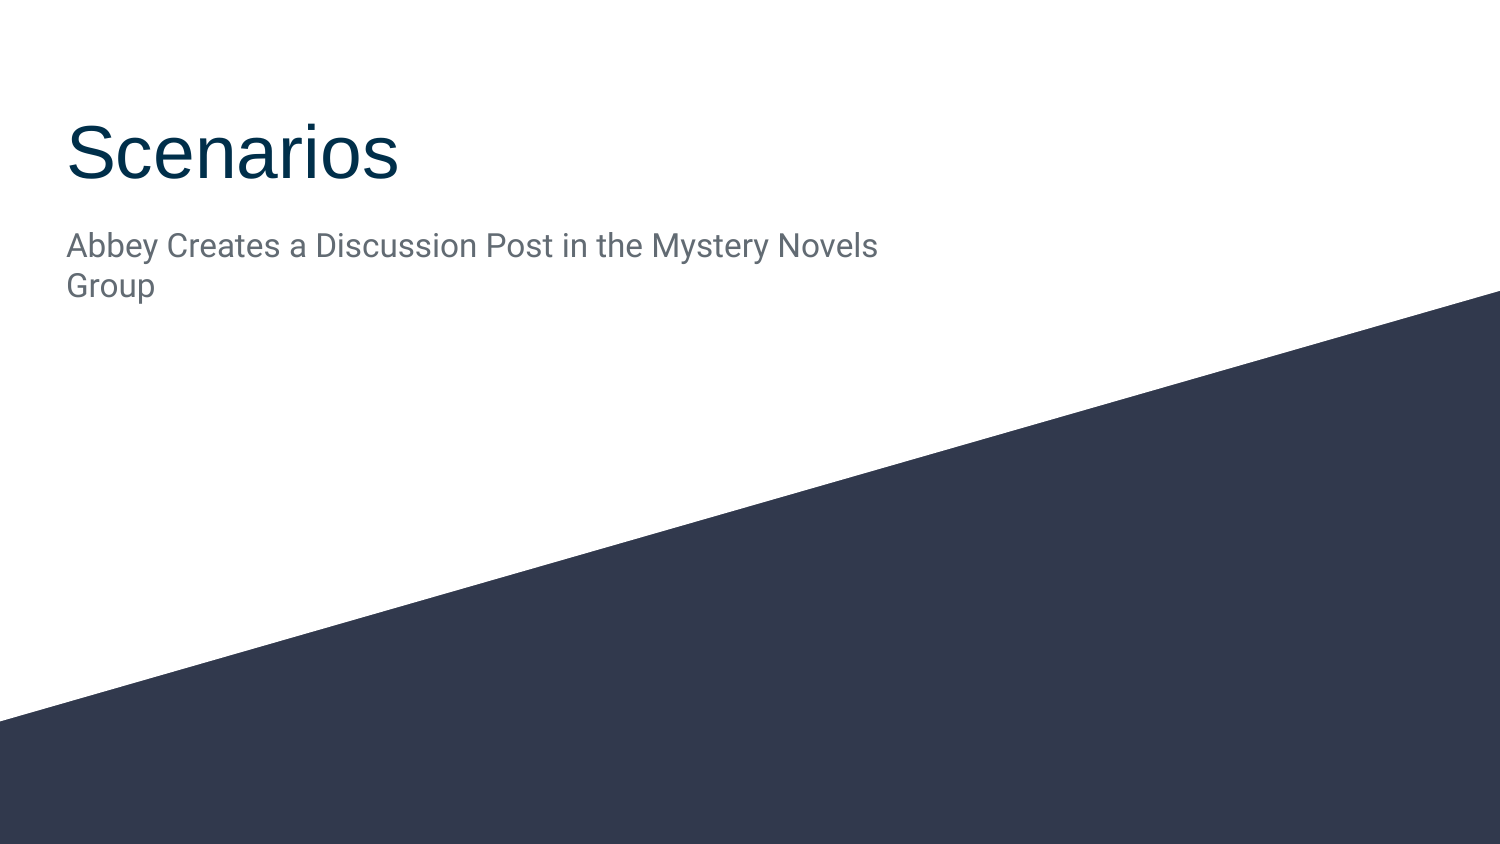

# Scenarios
Abbey Creates a Discussion Post in the Mystery Novels Group